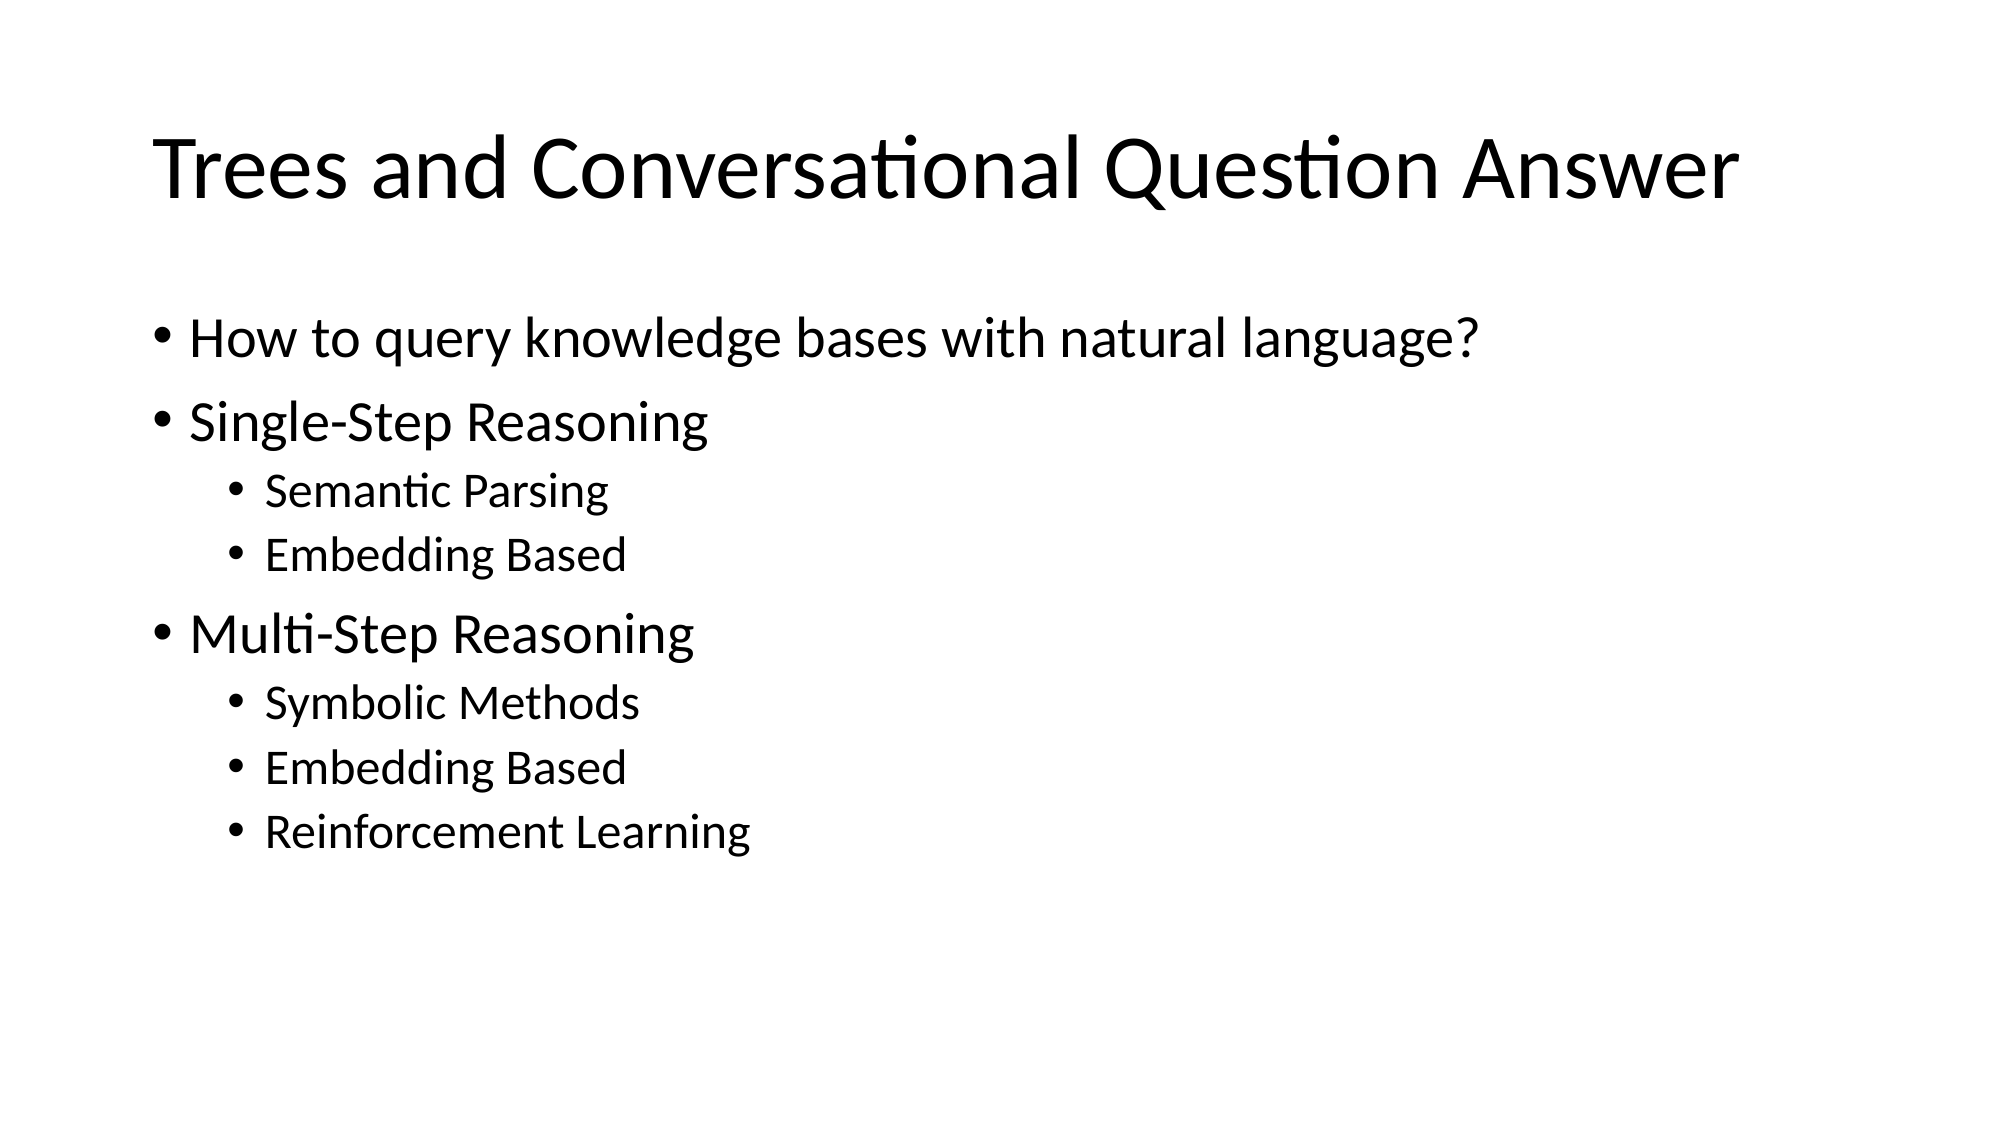

# Trees and Conversational Question Answer
How to query knowledge bases with natural language?
Single-Step Reasoning
Semantic Parsing
Embedding Based
Multi-Step Reasoning
Symbolic Methods
Embedding Based
Reinforcement Learning